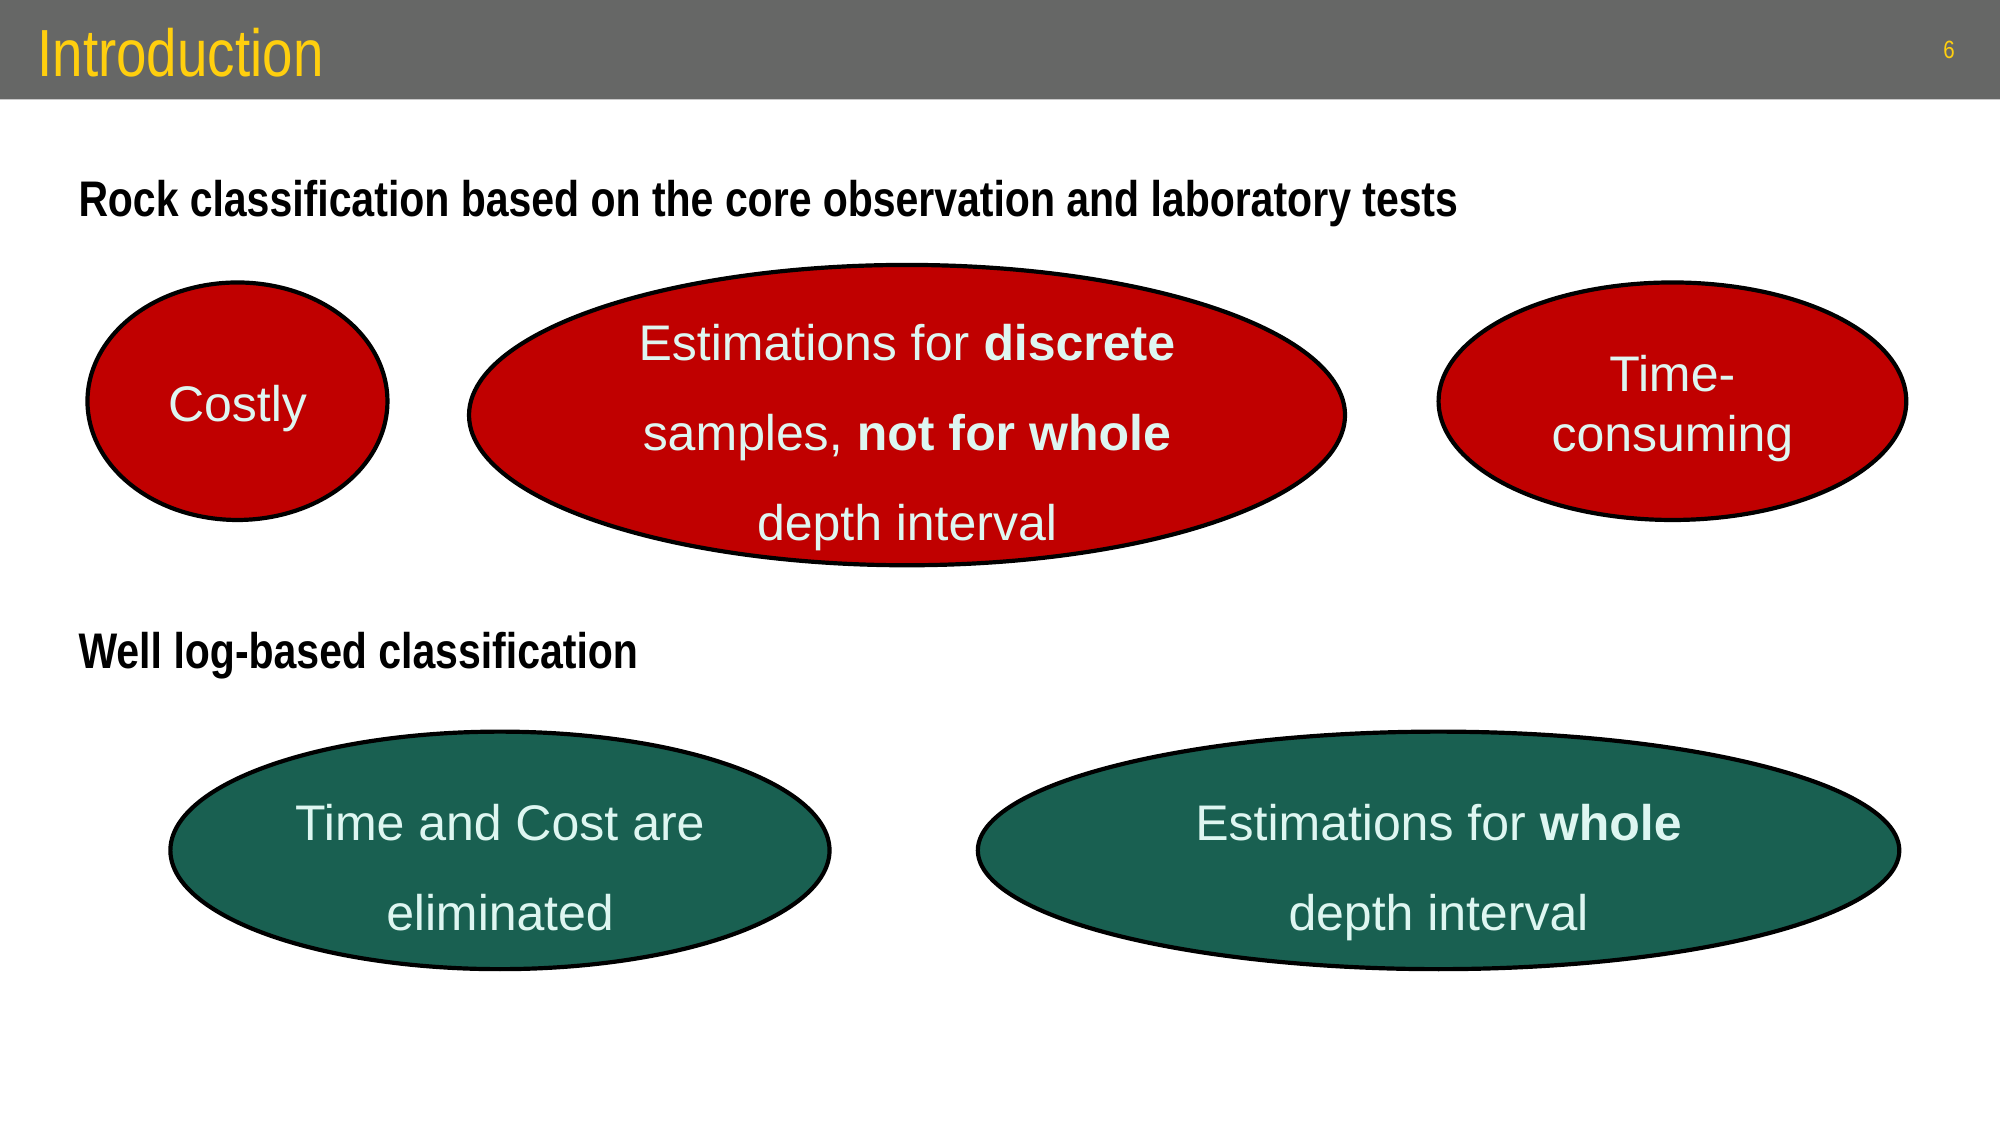

# Introduction
6
Rock classification based on the core observation and laboratory tests
Estimations for discrete samples, not for whole depth interval
Costly
Time-consuming
Well log-based classification
Time and Cost are eliminated
Estimations for whole depth interval